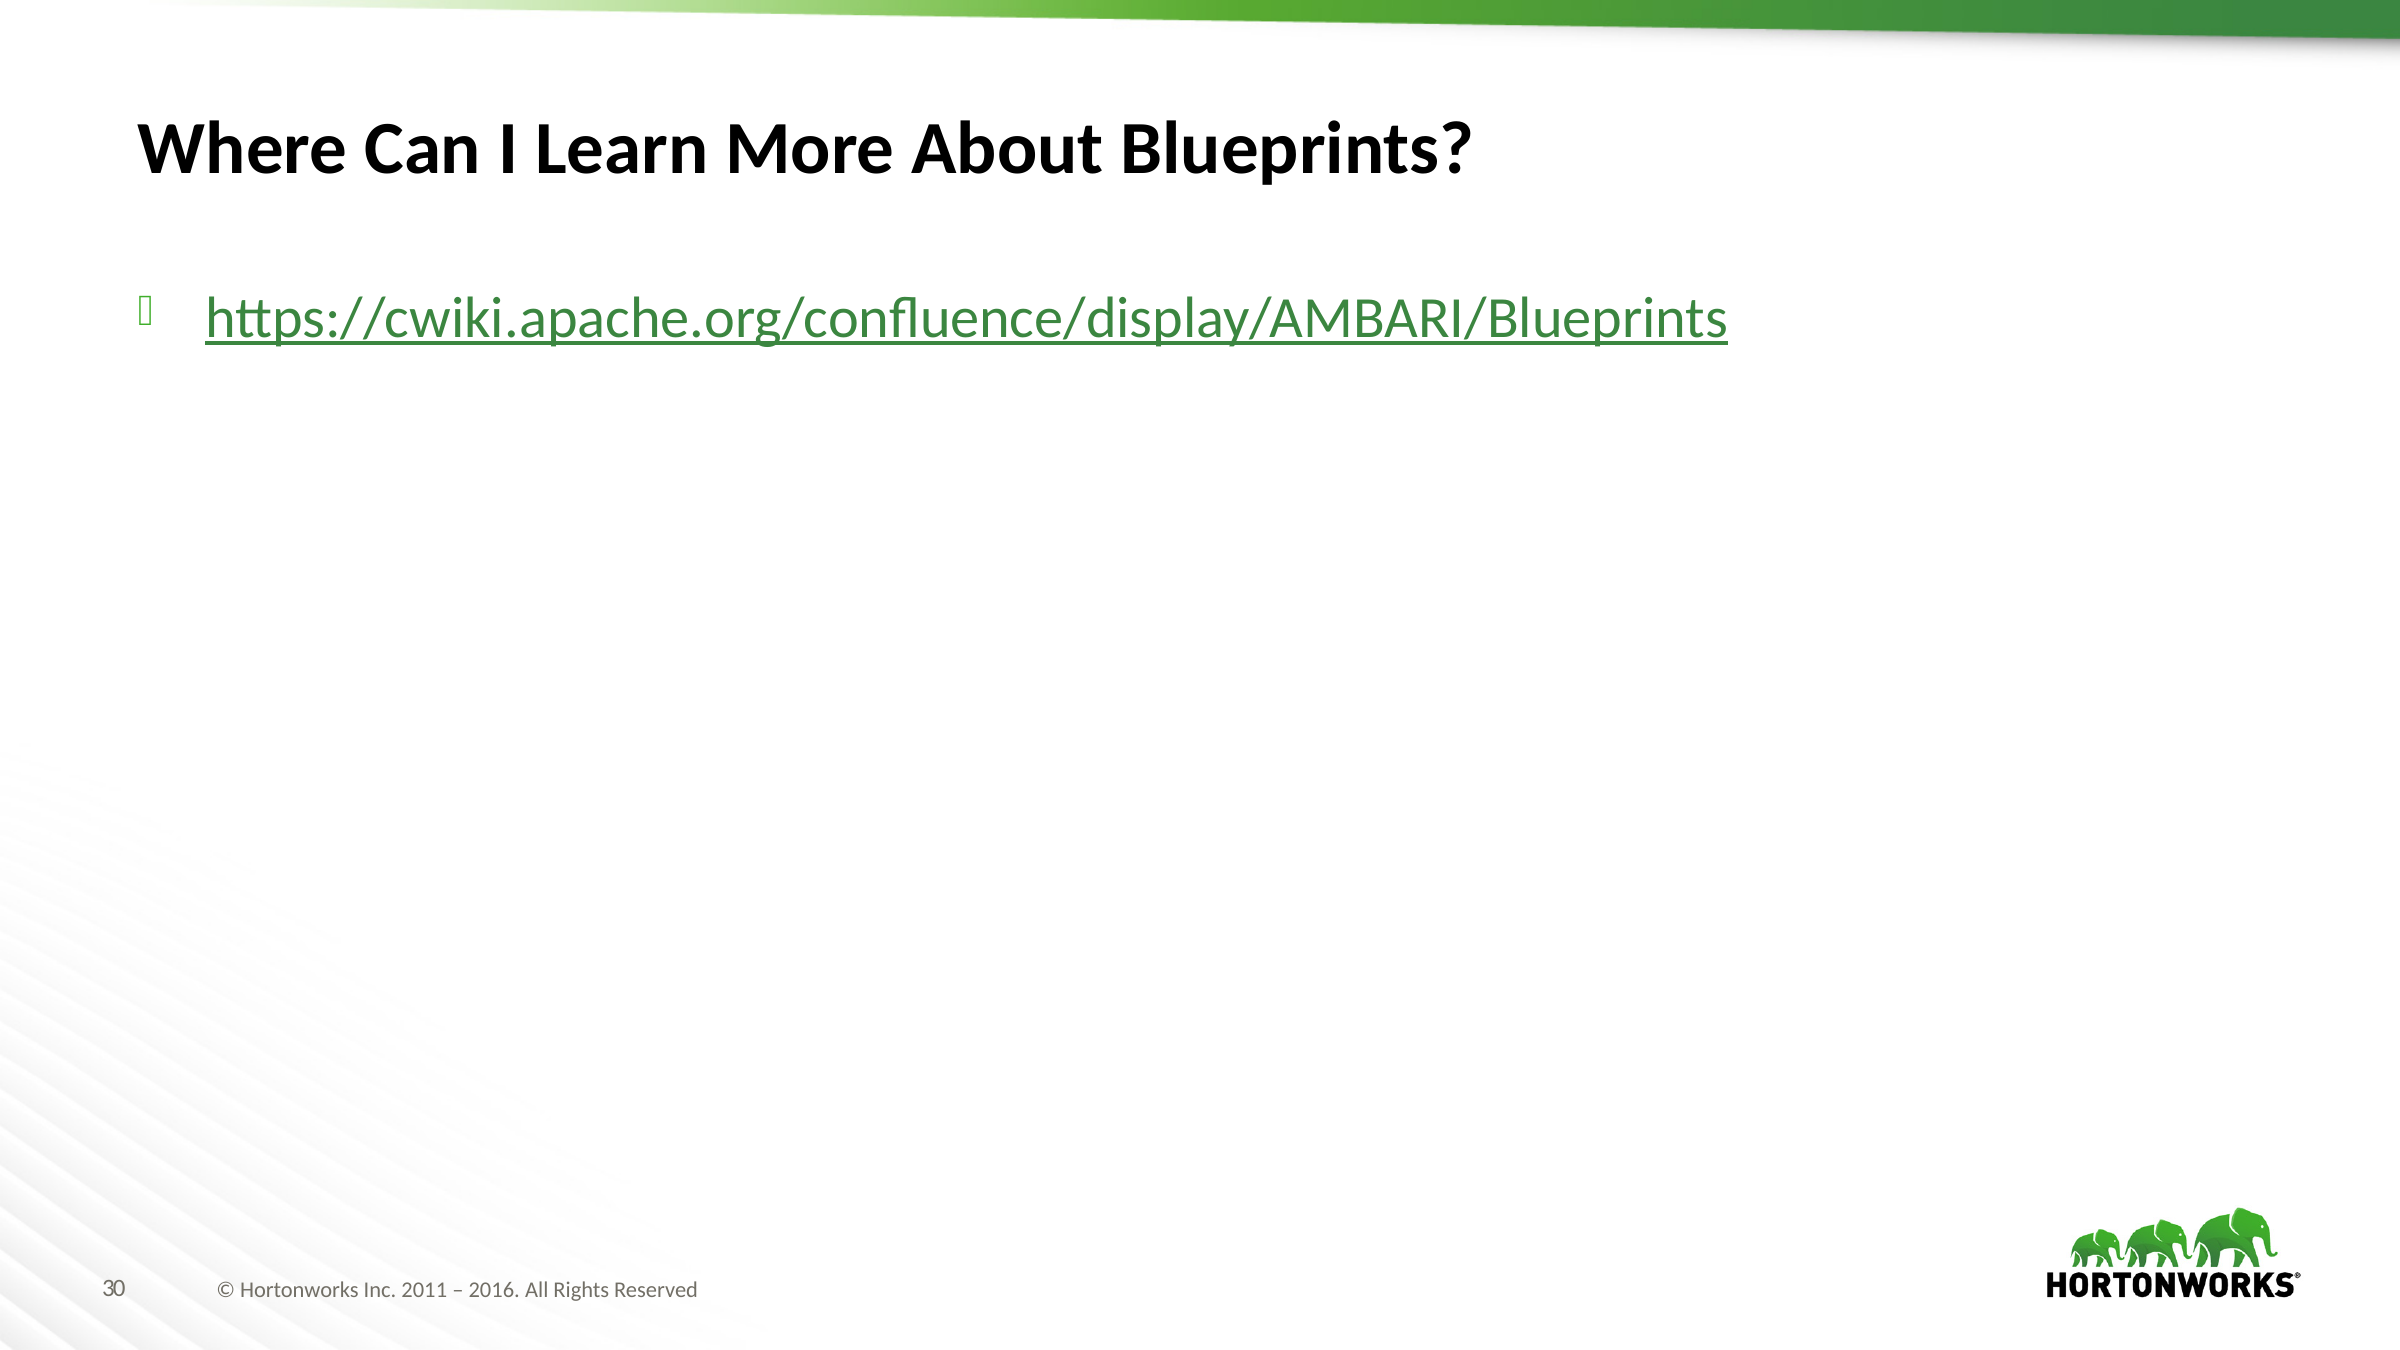

# Where Can I Learn More About Blueprints?
https://cwiki.apache.org/confluence/display/AMBARI/Blueprints